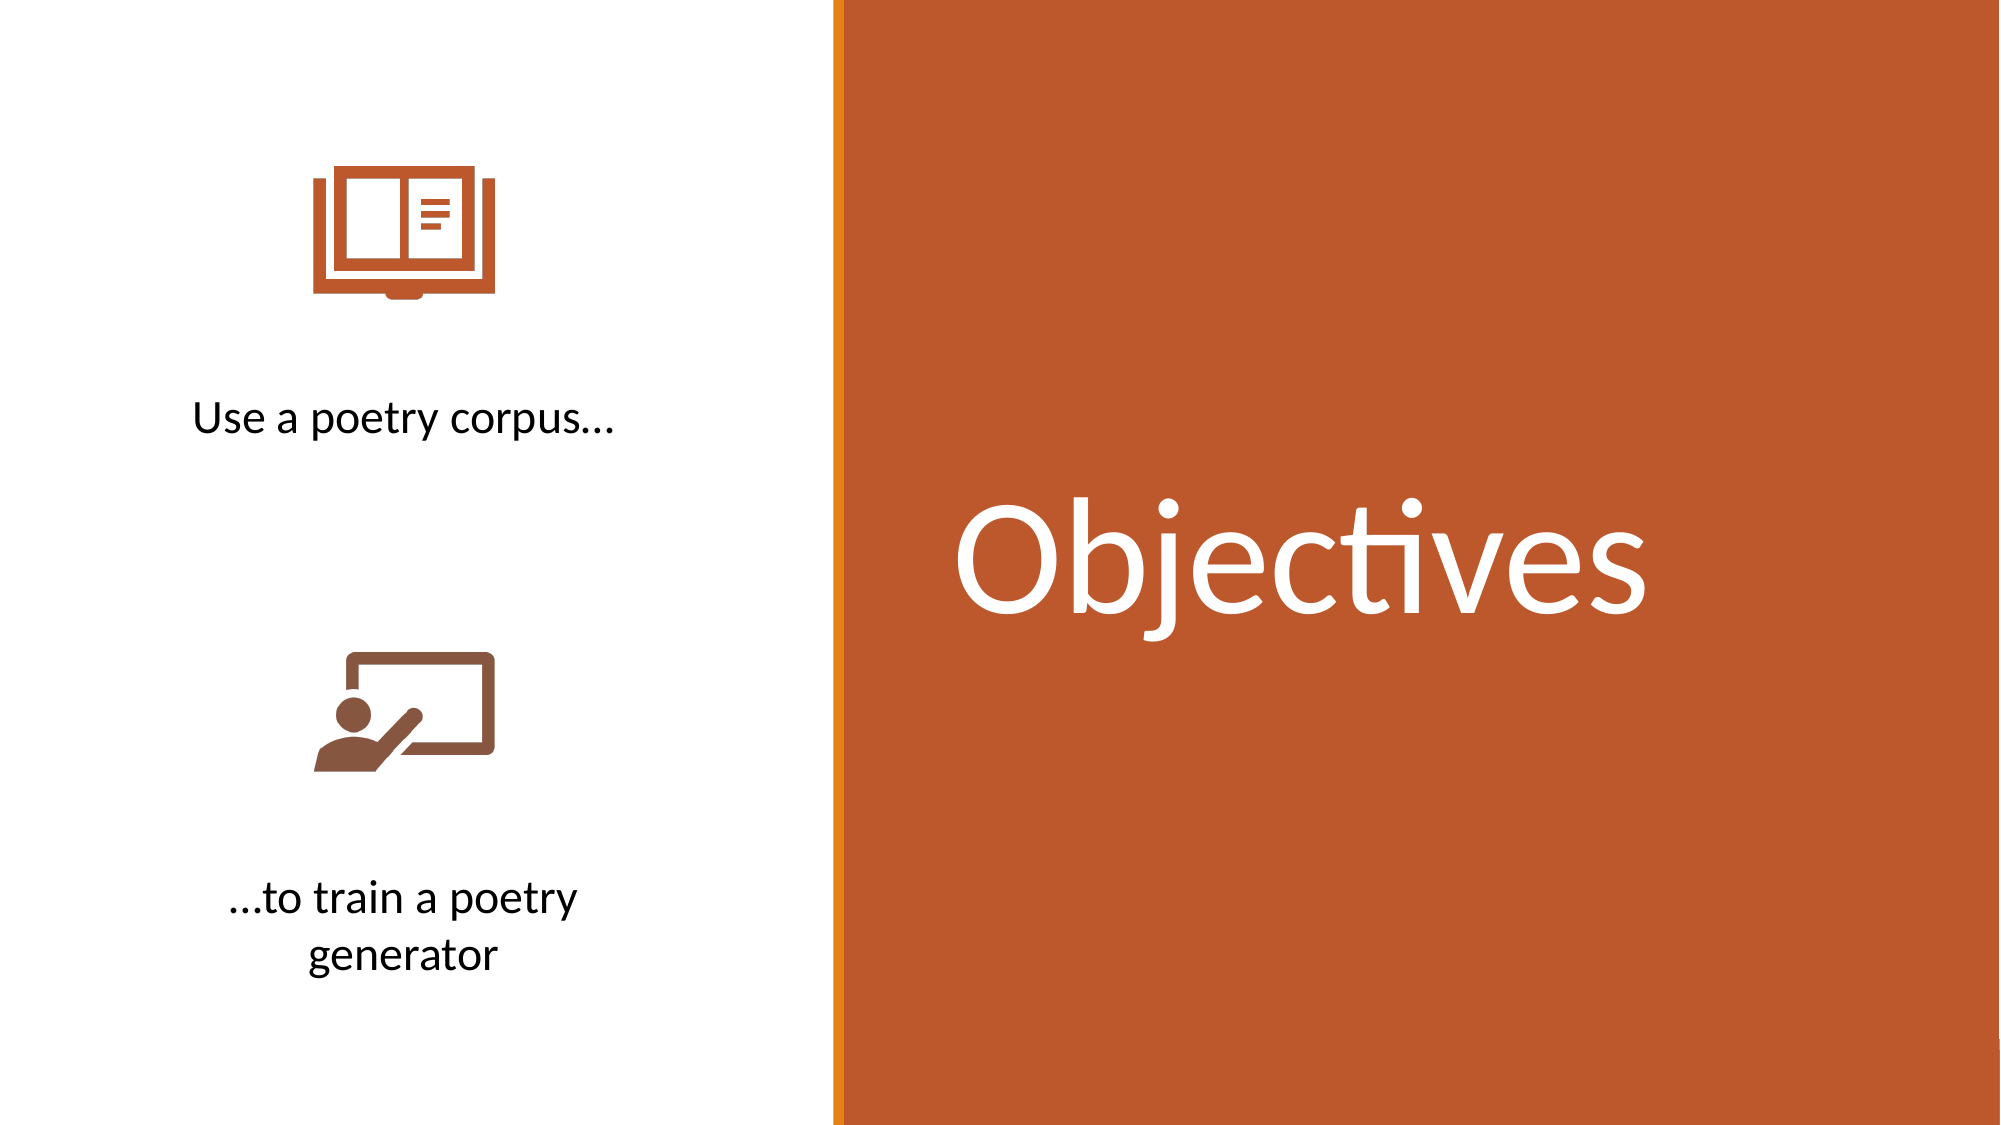

Use a poetry corpus…
…to train a poetry generator
# Objectives